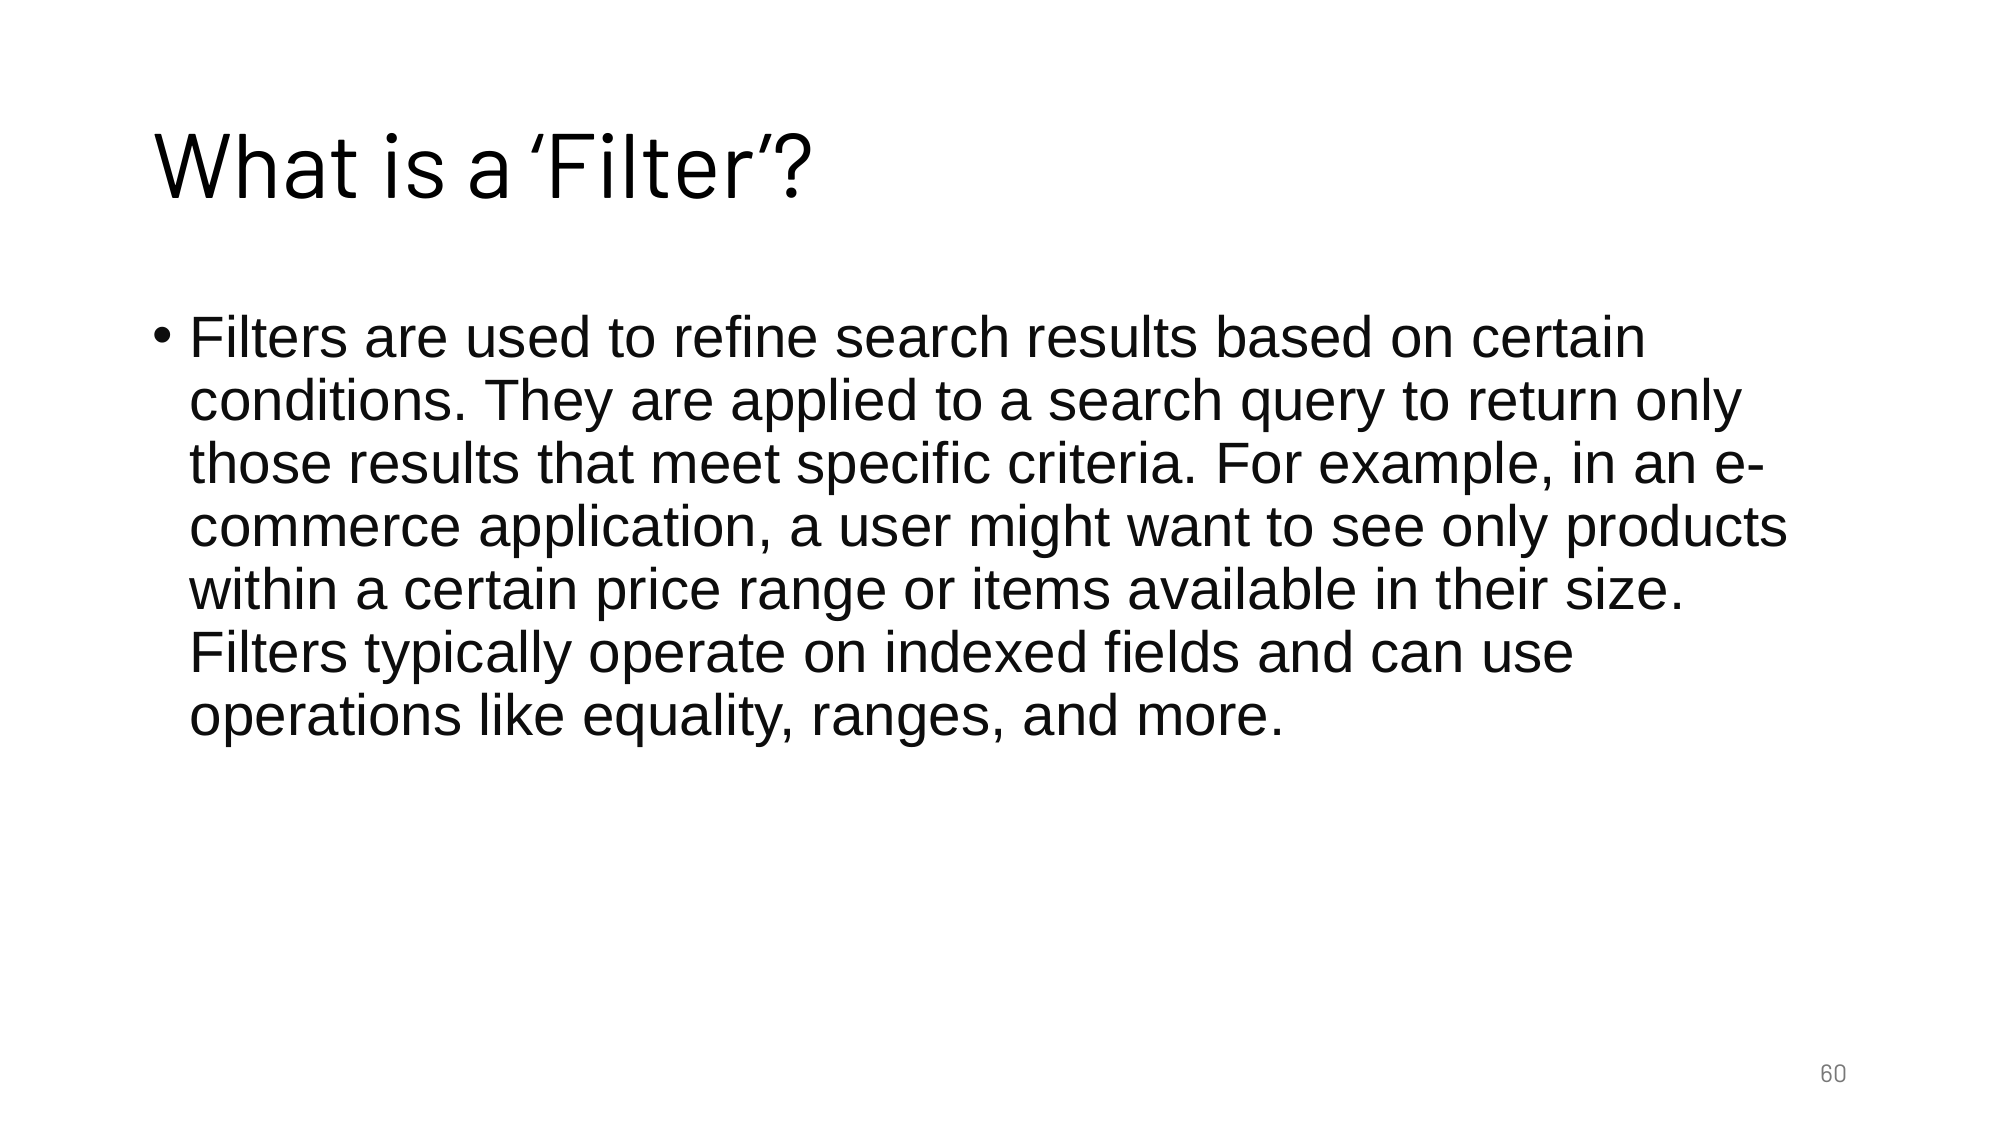

# What is a ‘Filter’?
Filters are used to refine search results based on certain conditions. They are applied to a search query to return only those results that meet specific criteria. For example, in an e-commerce application, a user might want to see only products within a certain price range or items available in their size. Filters typically operate on indexed fields and can use operations like equality, ranges, and more.
60